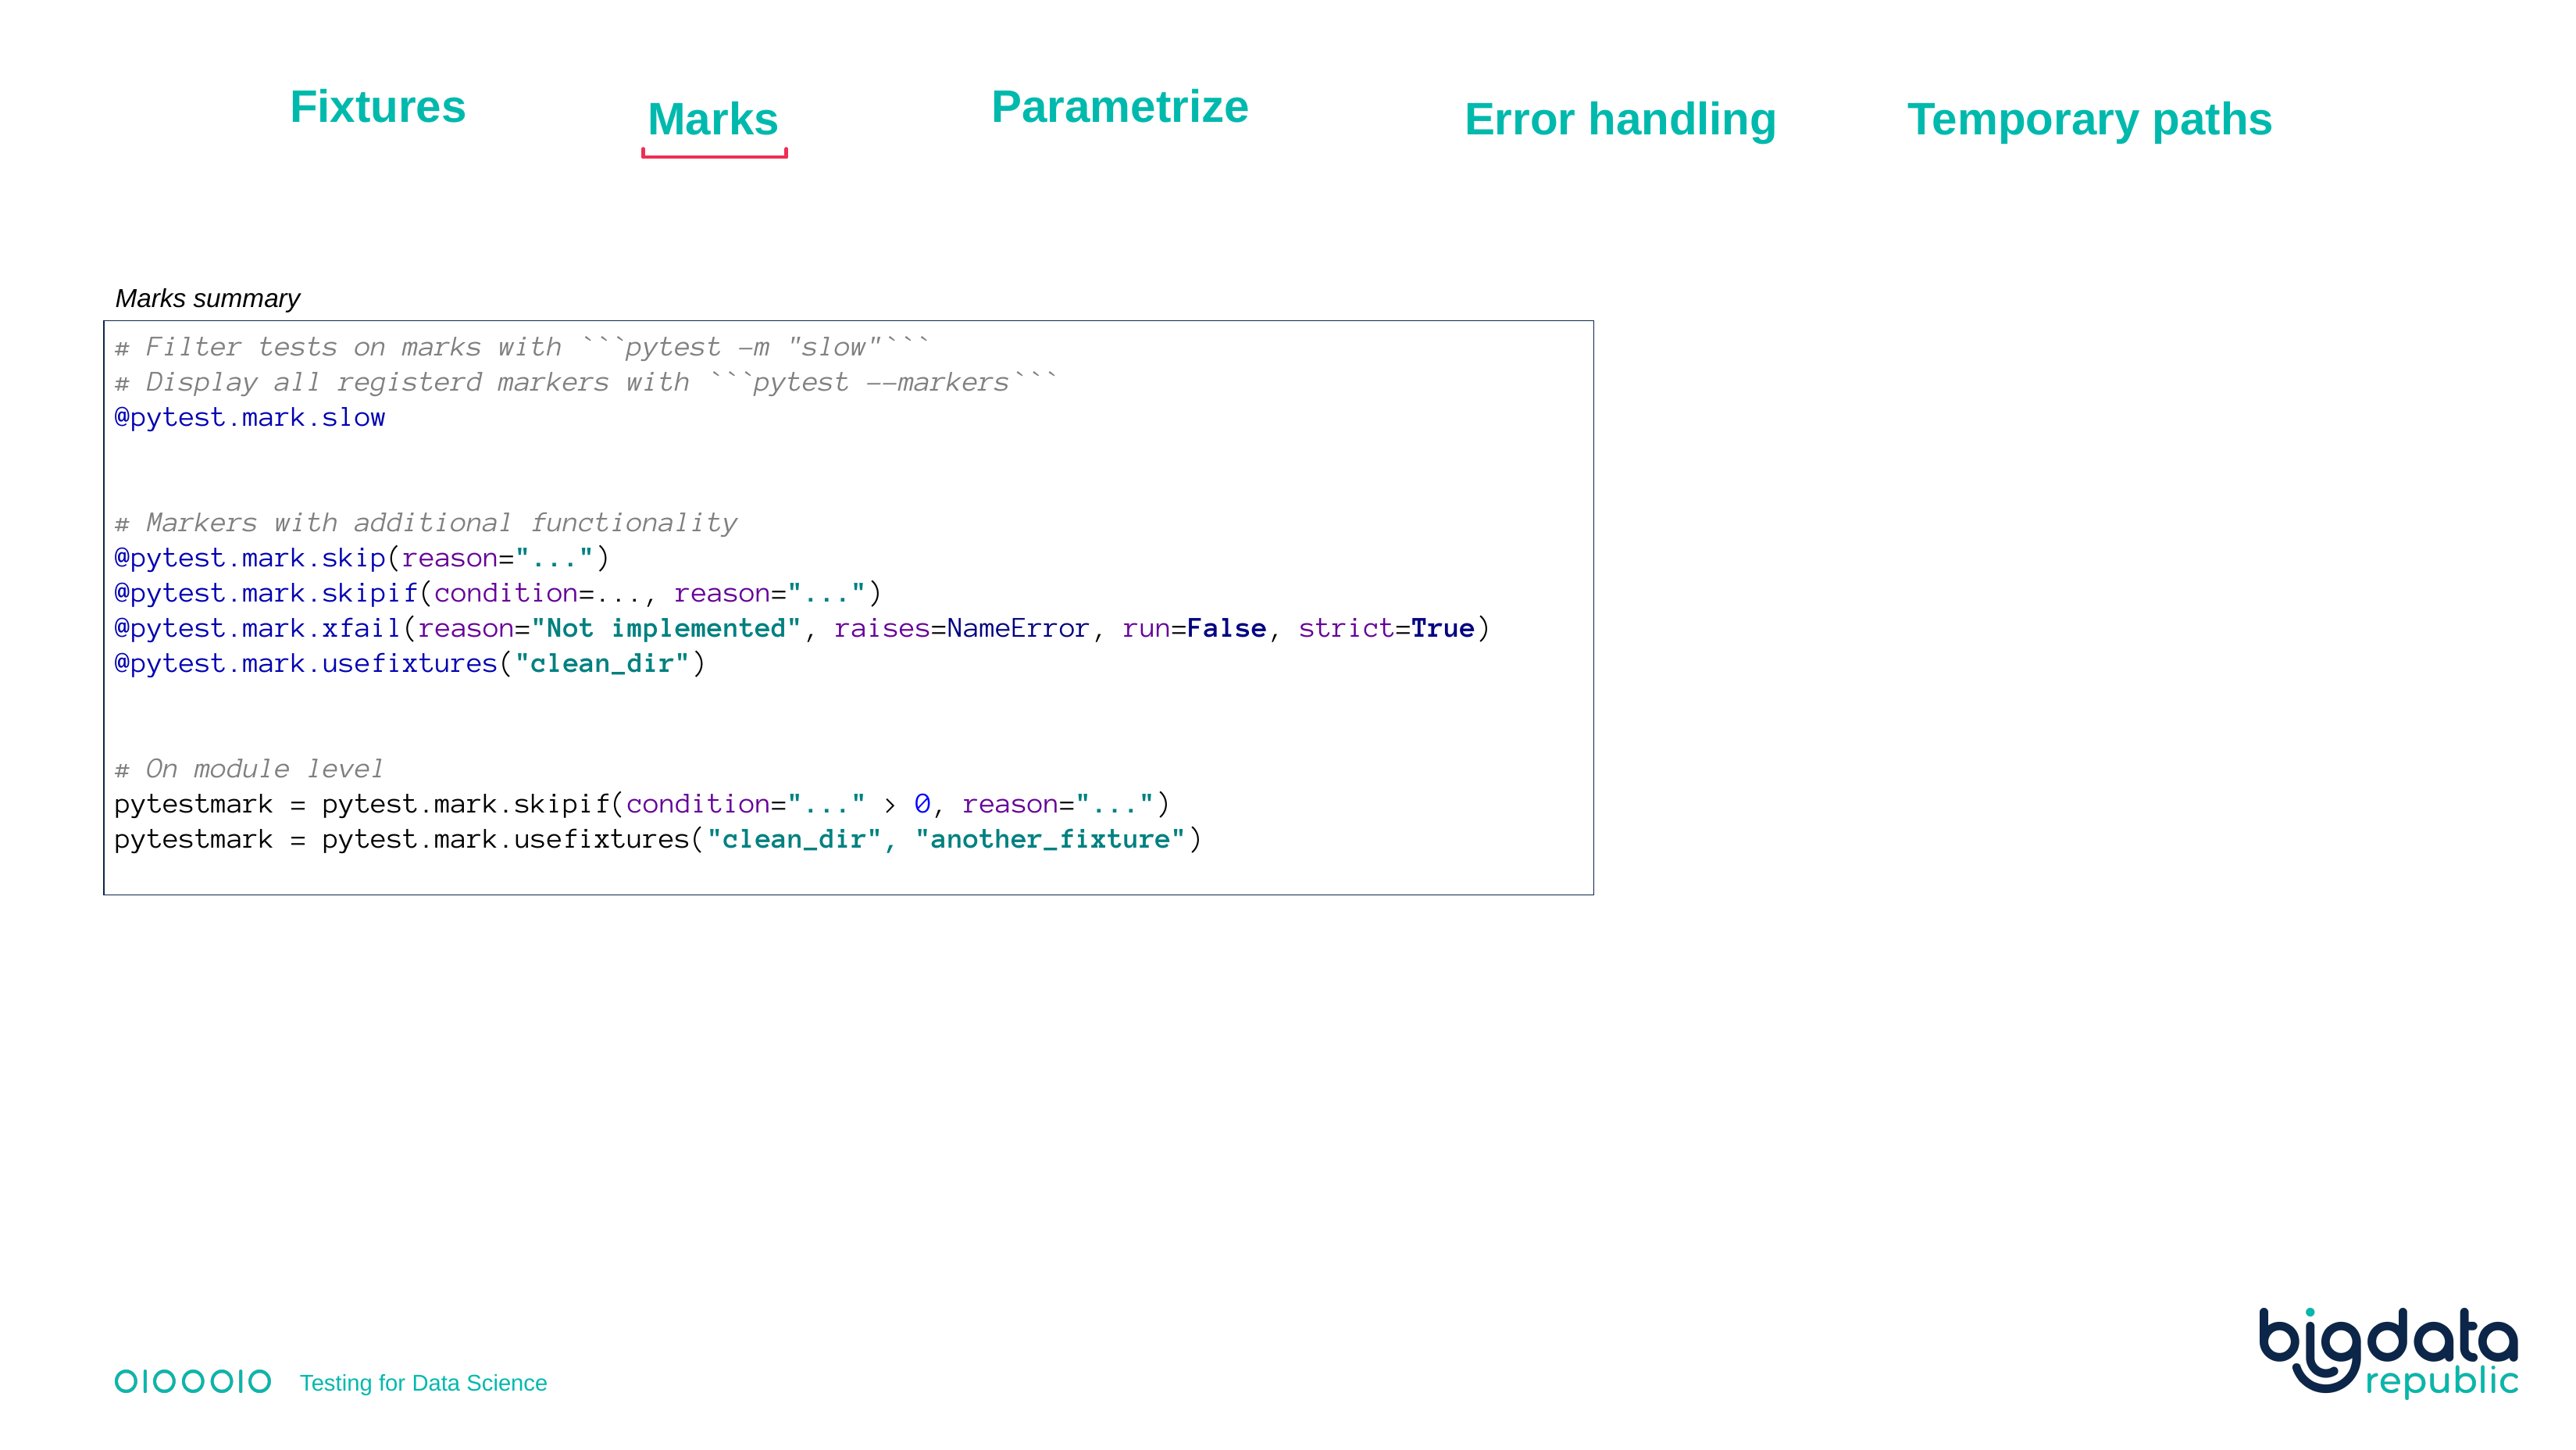

Marks
Error handling
Temporary paths
Fixtures
Parametrize
Marks summary
# Filter tests on marks with ```pytest –m "slow"```
# Display all registerd markers with ```pytest ––markers```
@pytest.mark.slow

# Markers with additional functionality
@pytest.mark.skip(reason="...")
@pytest.mark.skipif(condition=..., reason="...")
@pytest.mark.xfail(reason="Not implemented", raises=NameError, run=False, strict=True)
@pytest.mark.usefixtures("clean_dir")

# On module level pytestmark = pytest.mark.skipif(condition="..." > 0, reason="...")
pytestmark = pytest.mark.usefixtures("clean_dir", "another_fixture")
Testing for Data Science